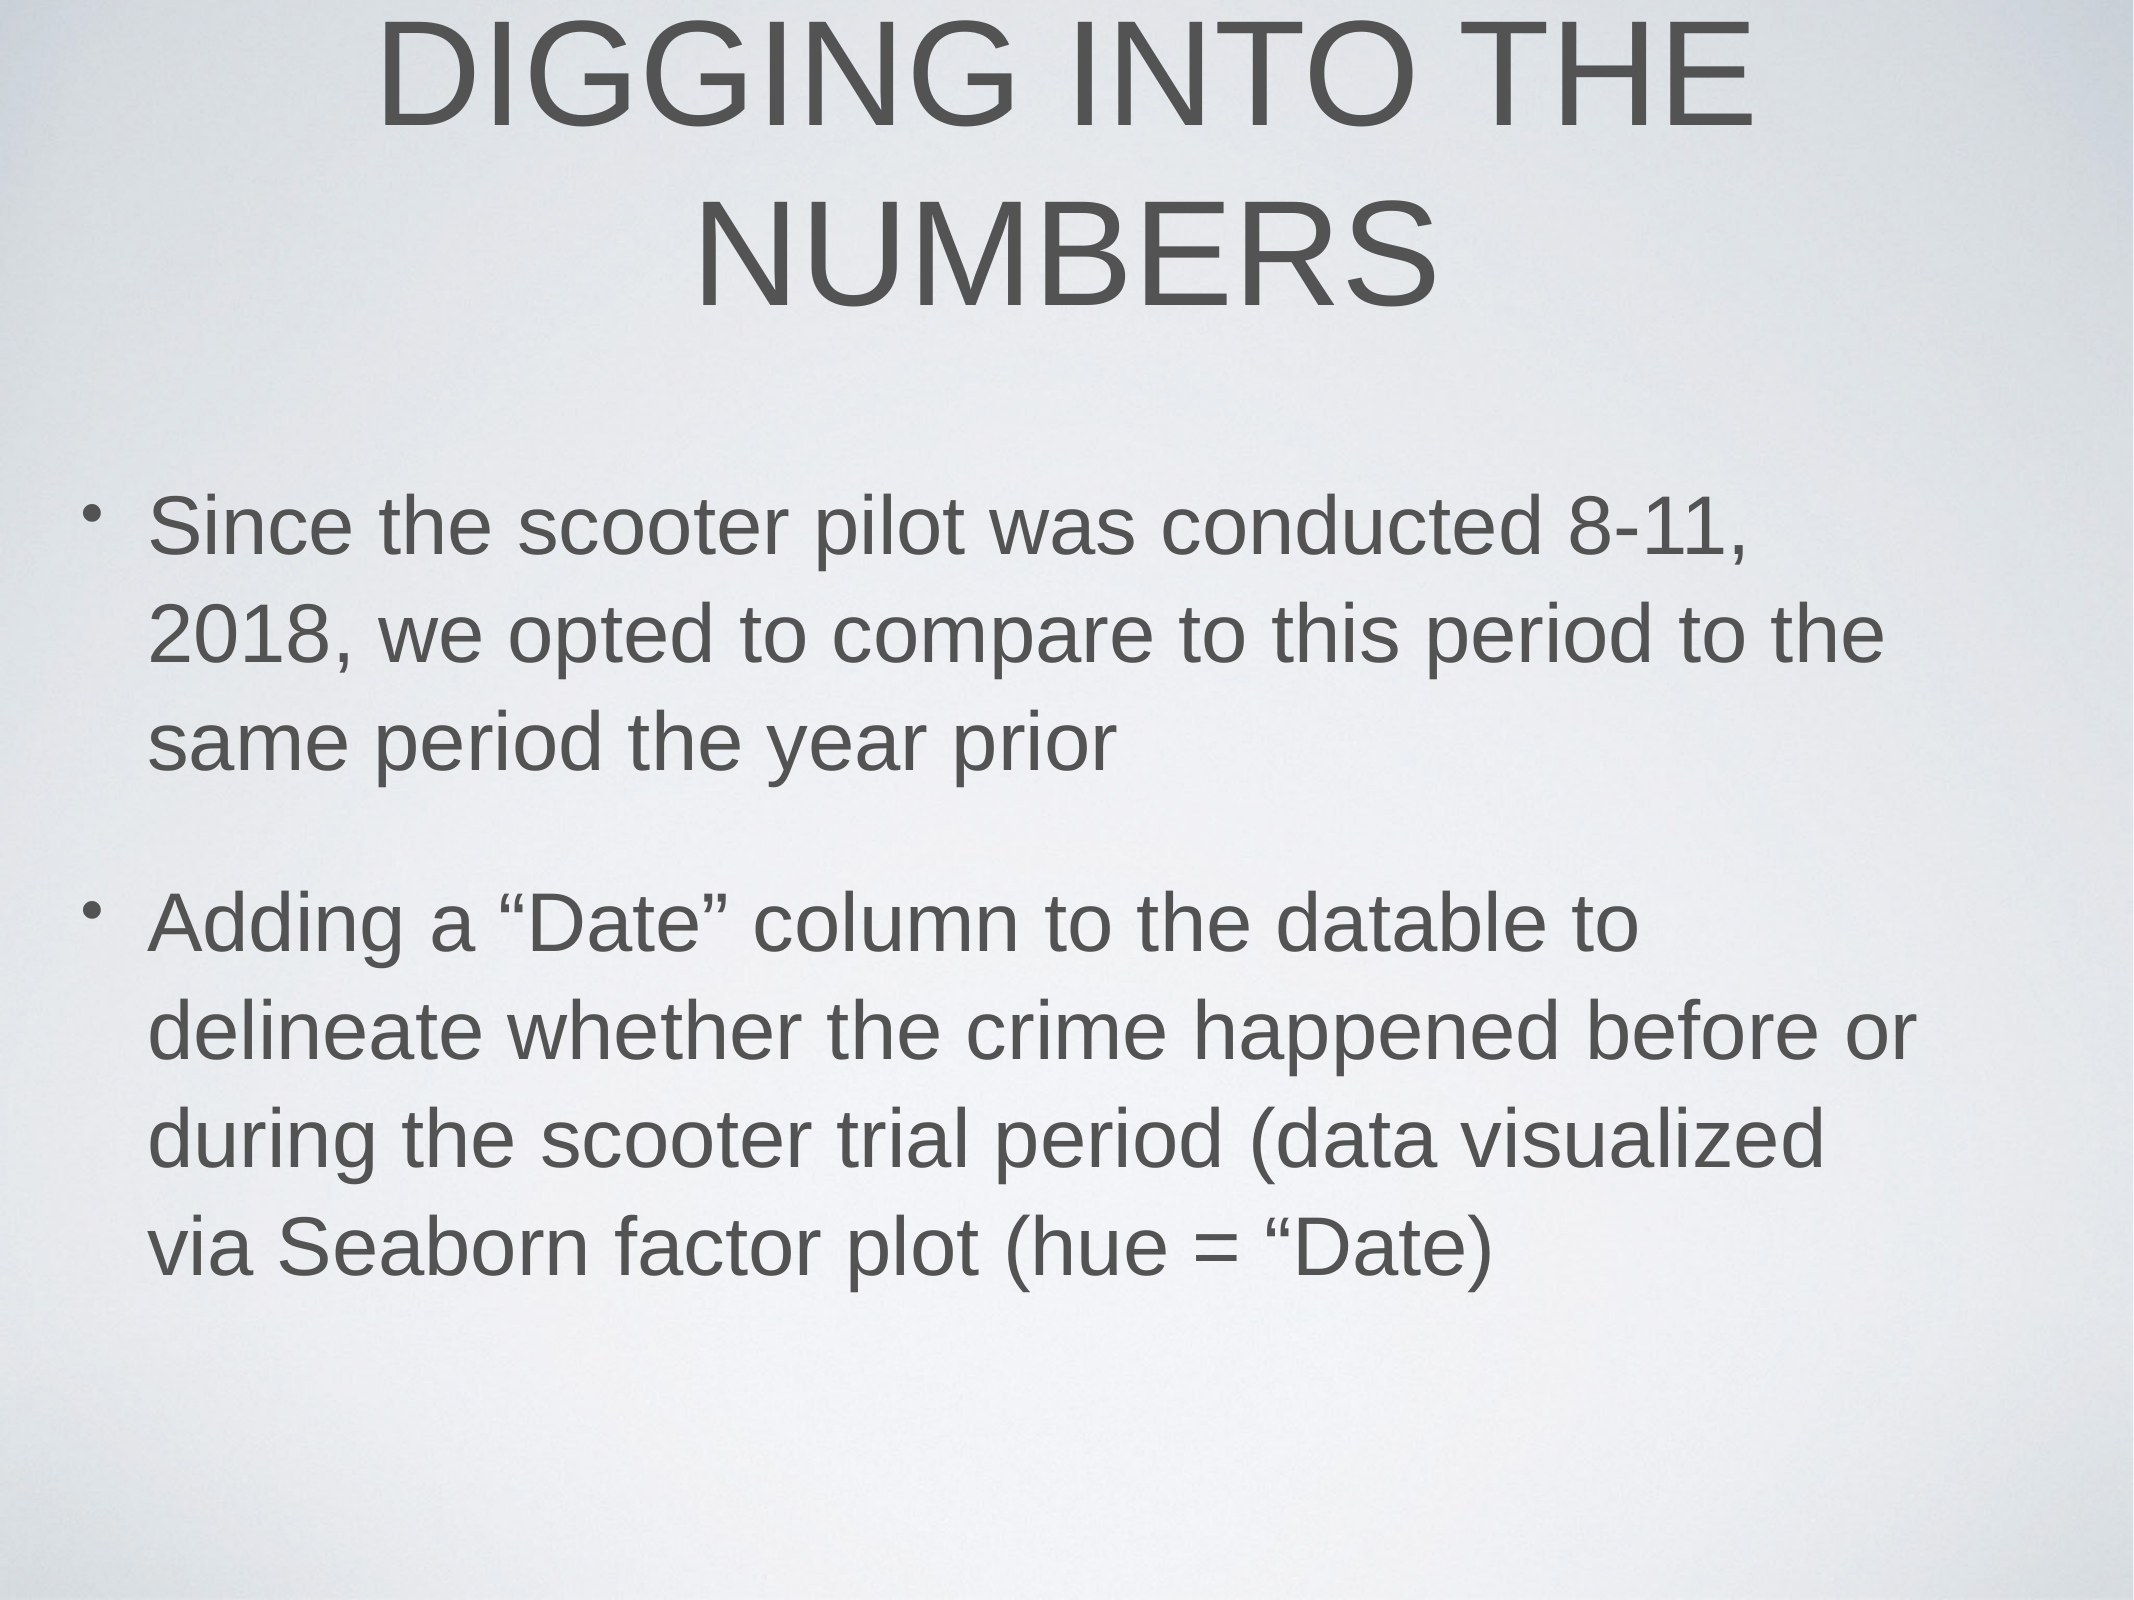

# Digging into the numbers
Since the scooter pilot was conducted 8-11, 2018, we opted to compare to this period to the same period the year prior
Adding a “Date” column to the datable to delineate whether the crime happened before or during the scooter trial period (data visualized via Seaborn factor plot (hue = “Date)